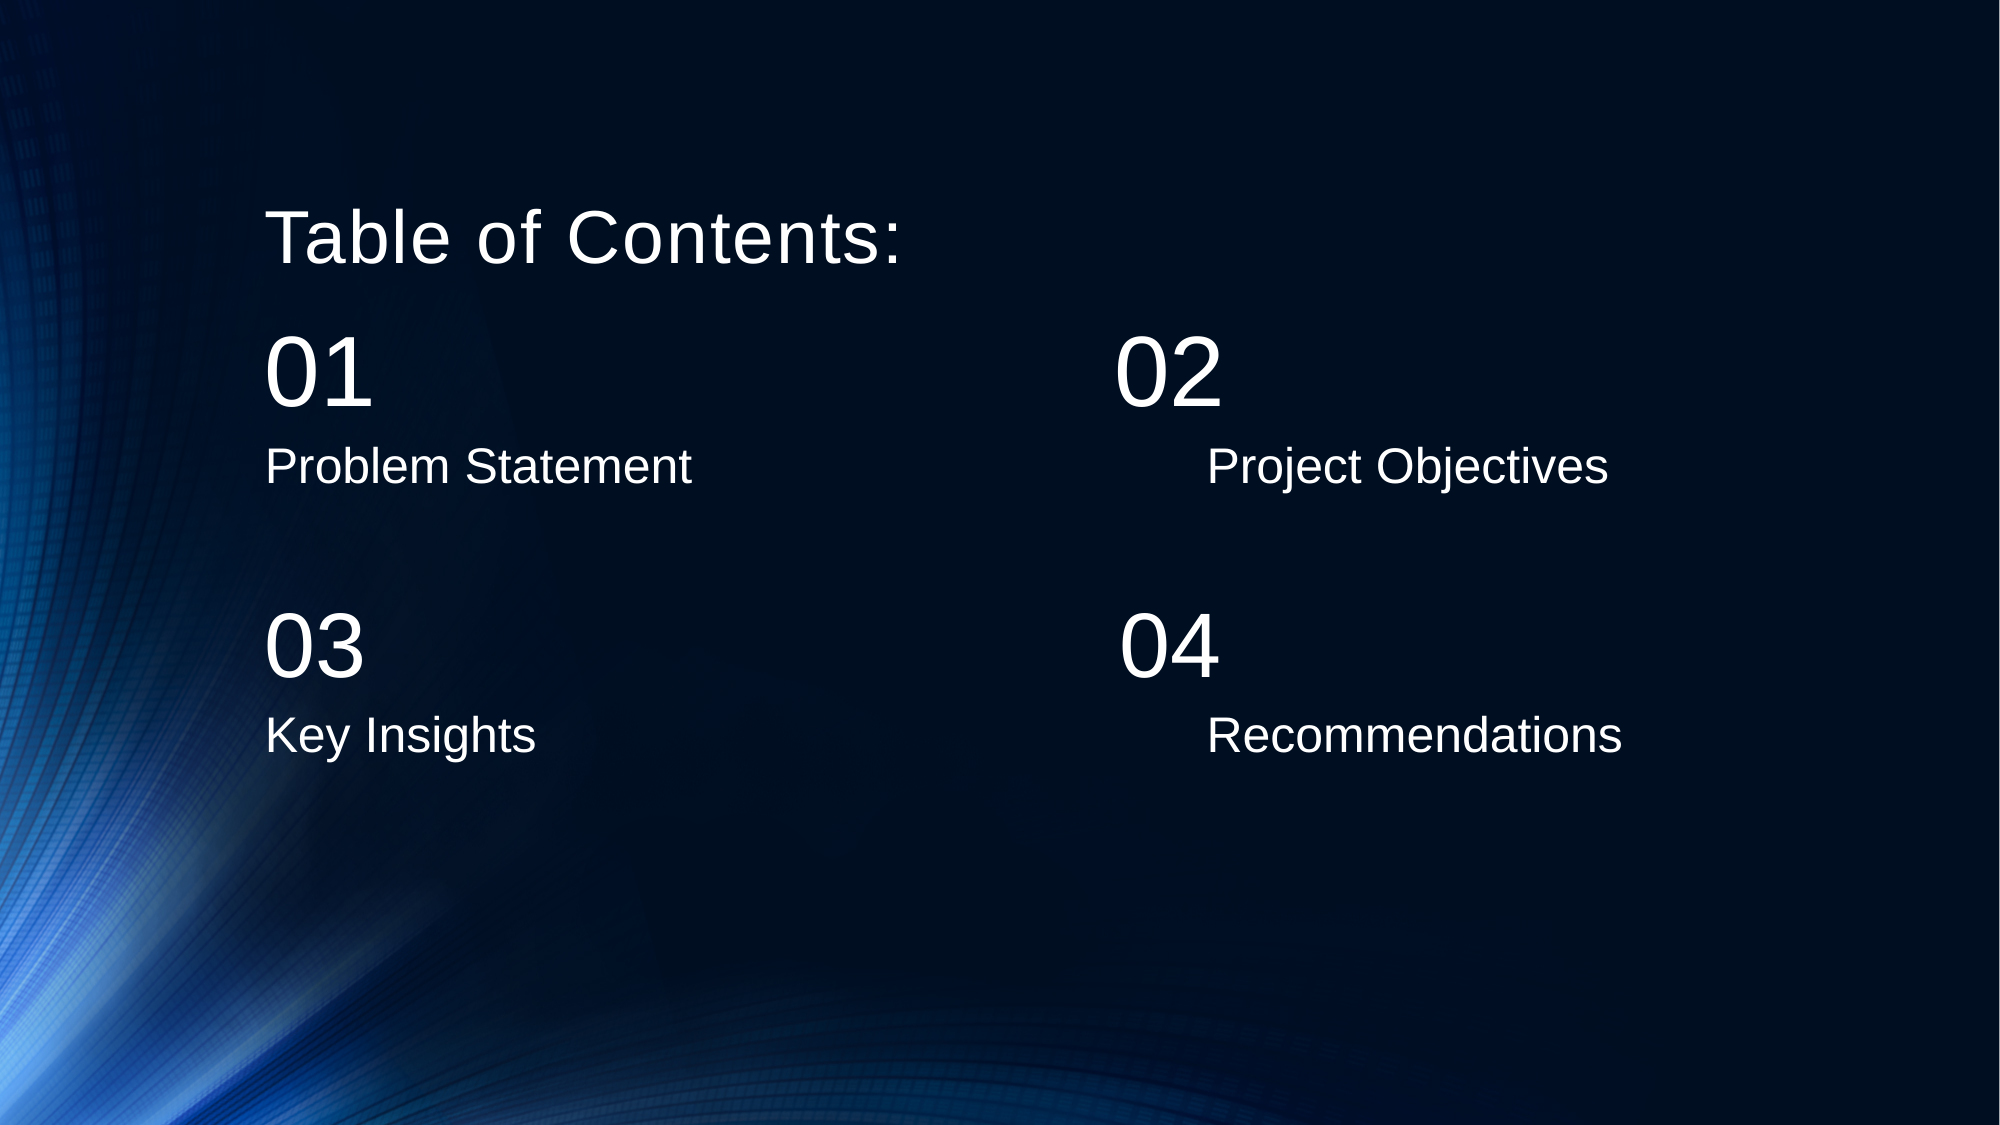

# Table of Contents:
01				         02
Problem Statement                          	   Project Objectives

03				          04
Key Insights                                         	   Recommendations